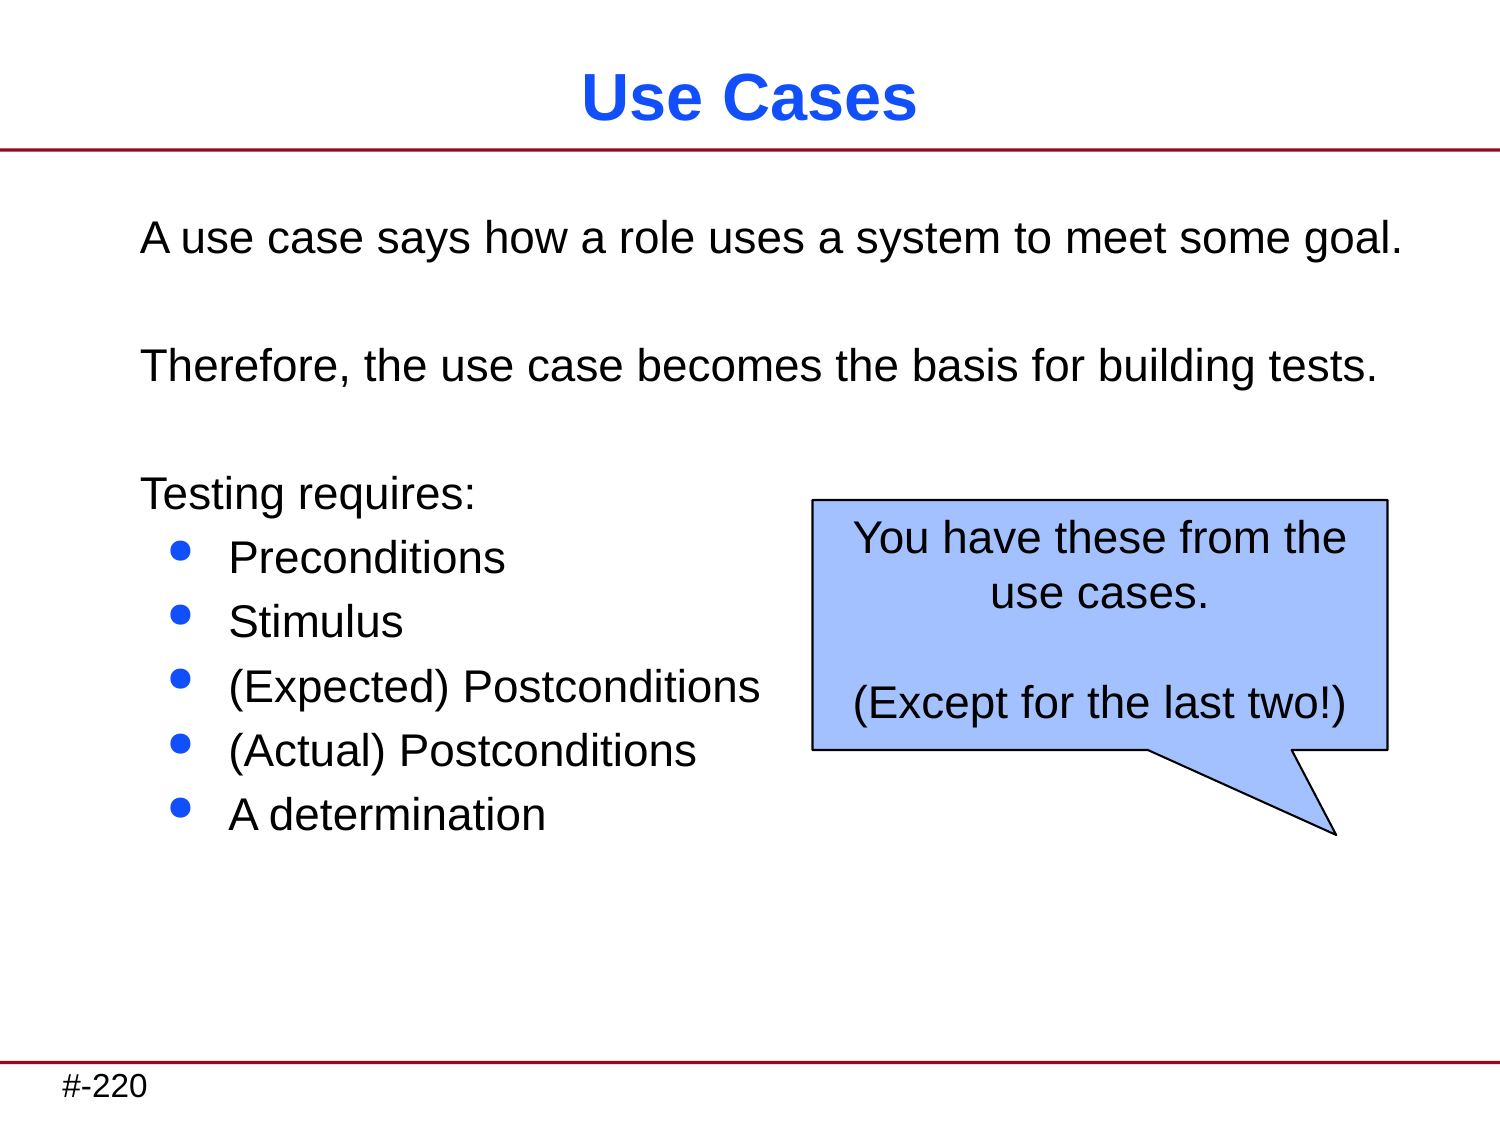

# Use Cases
A use case says how a role uses a system to meet some goal.

Therefore, the use case becomes the basis for building tests.

Testing requires:
Preconditions
Stimulus
(Expected) Postconditions
(Actual) Postconditions
A determination

You have these from the use cases.

(Except for the last two!)